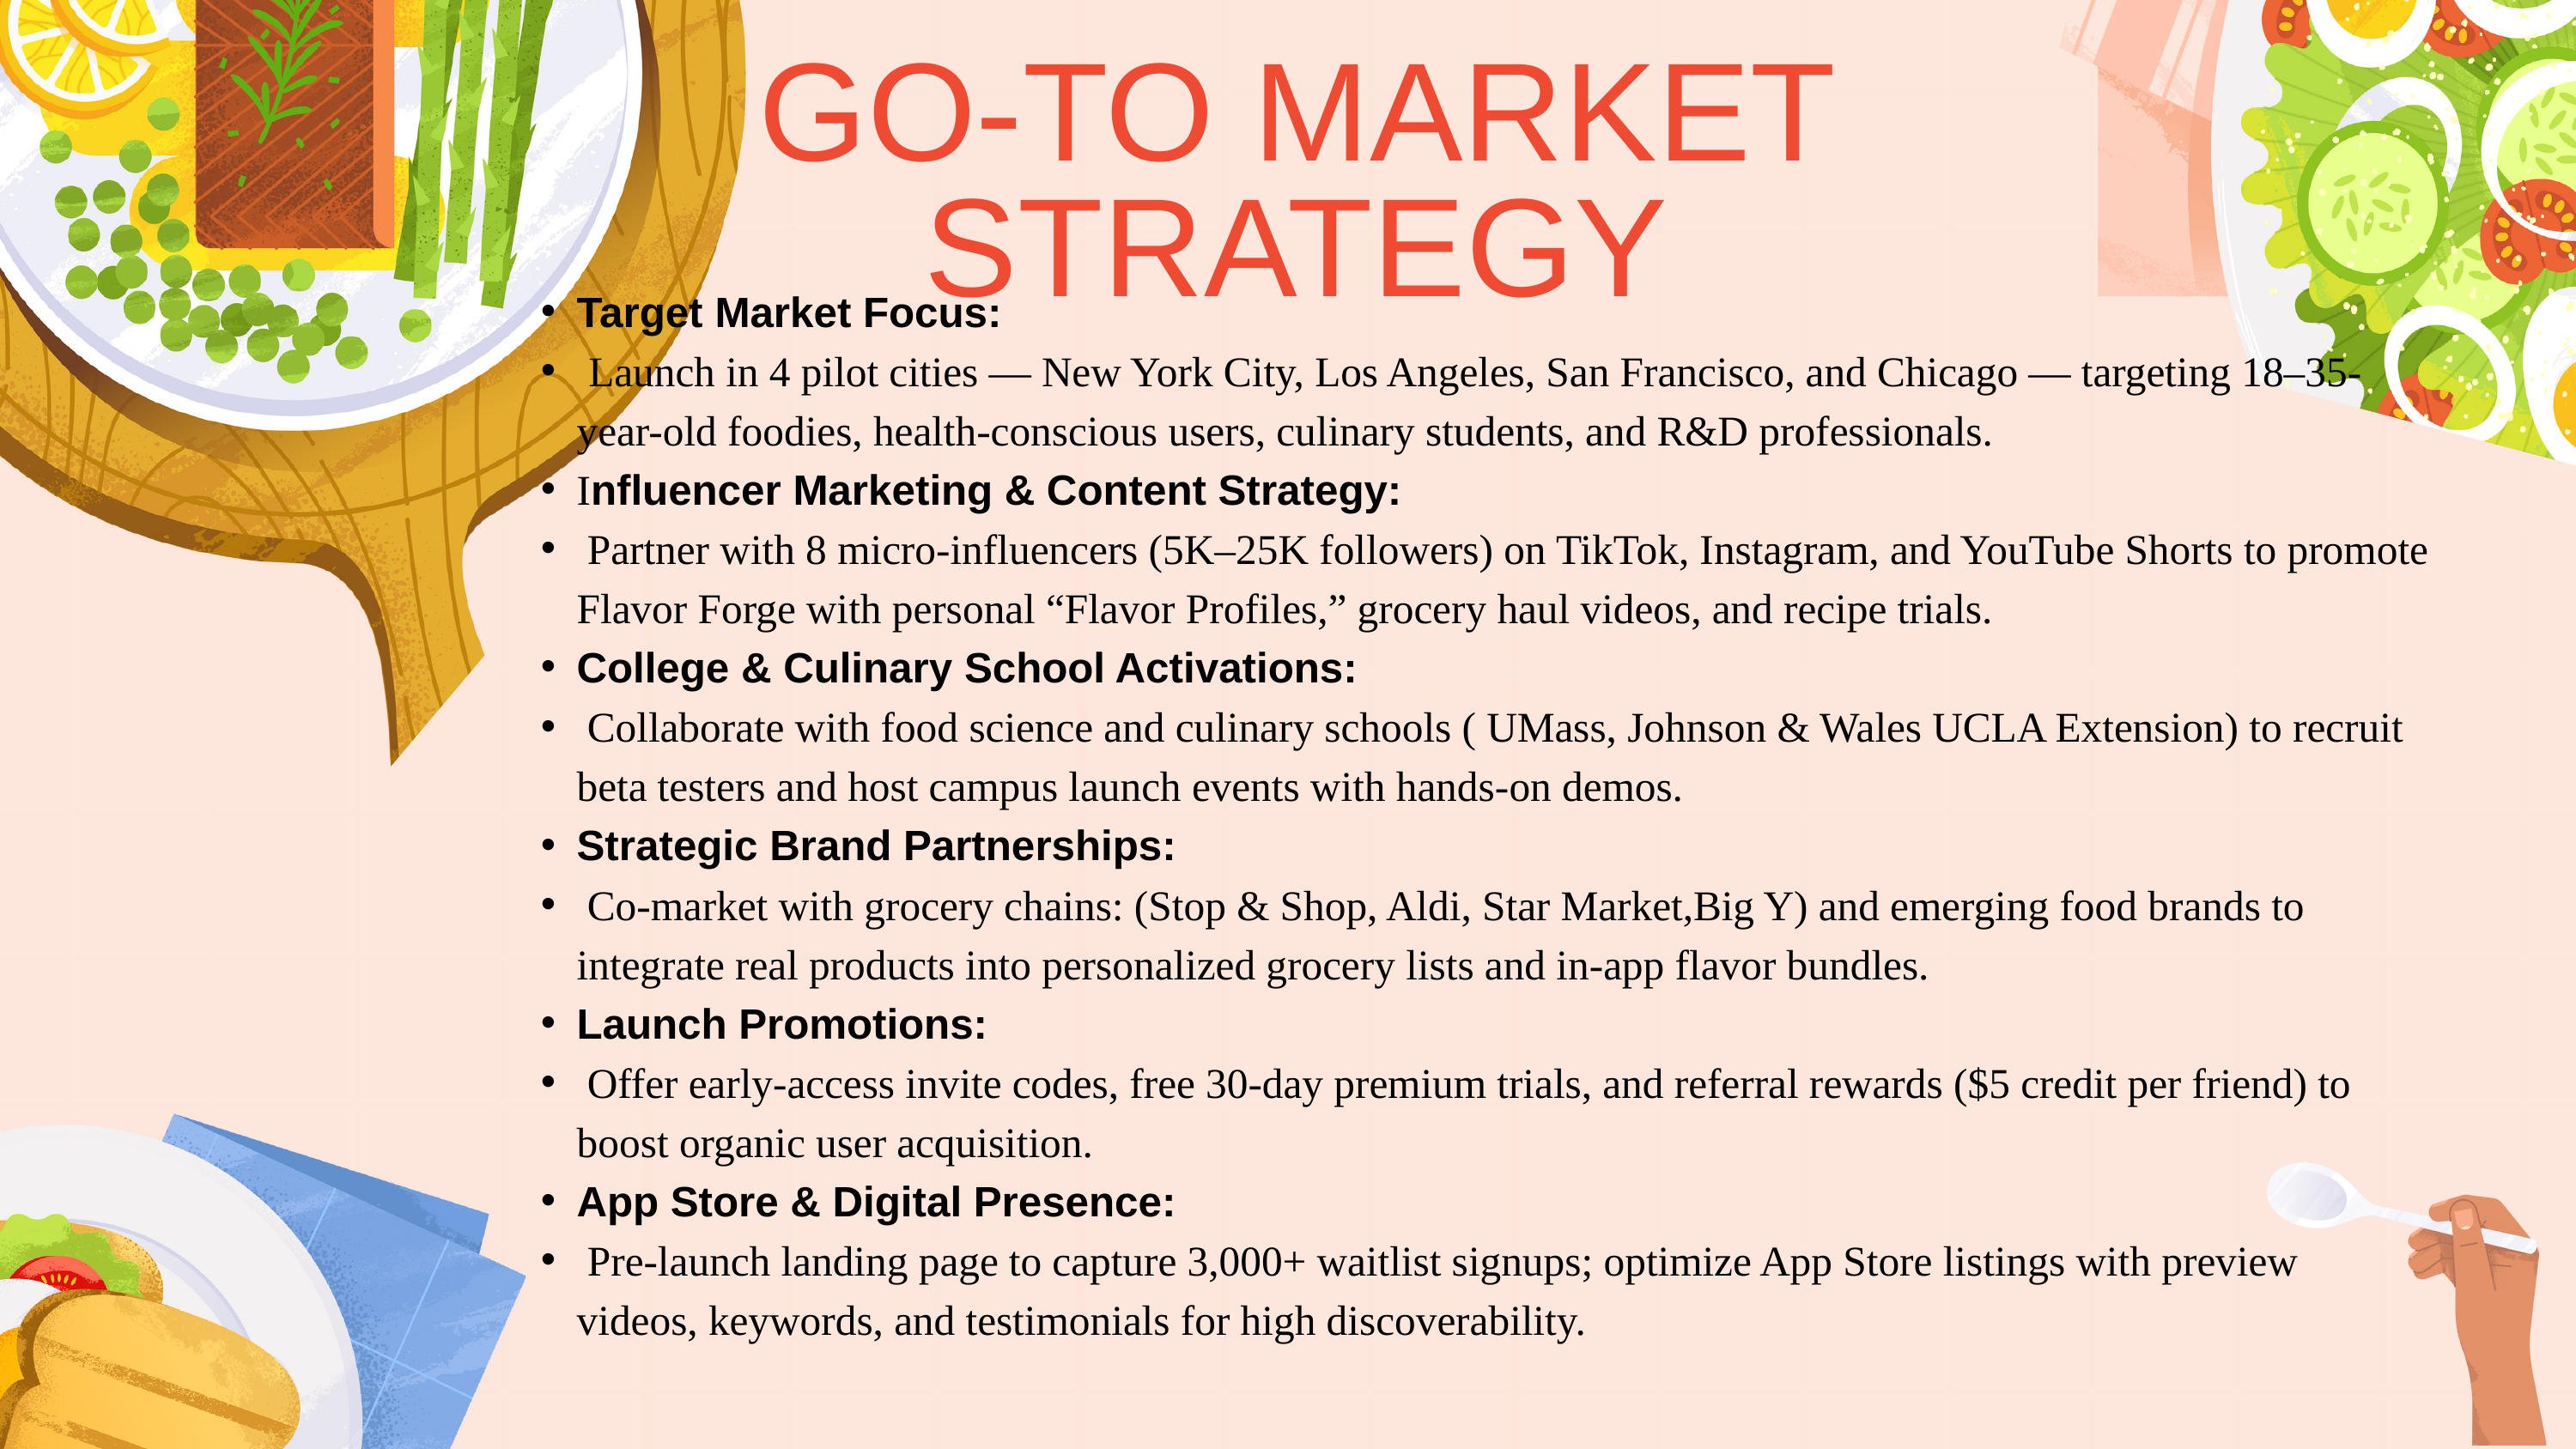

GO-TO MARKET STRATEGY
Target Market Focus:
 Launch in 4 pilot cities — New York City, Los Angeles, San Francisco, and Chicago — targeting 18–35-year-old foodies, health-conscious users, culinary students, and R&D professionals.
Influencer Marketing & Content Strategy:
 Partner with 8 micro-influencers (5K–25K followers) on TikTok, Instagram, and YouTube Shorts to promote Flavor Forge with personal “Flavor Profiles,” grocery haul videos, and recipe trials.
College & Culinary School Activations:
 Collaborate with food science and culinary schools ( UMass, Johnson & Wales UCLA Extension) to recruit beta testers and host campus launch events with hands-on demos.
Strategic Brand Partnerships:
 Co-market with grocery chains: (Stop & Shop, Aldi, Star Market,Big Y) and emerging food brands to integrate real products into personalized grocery lists and in-app flavor bundles.
Launch Promotions:
 Offer early-access invite codes, free 30-day premium trials, and referral rewards ($5 credit per friend) to boost organic user acquisition.
App Store & Digital Presence:
 Pre-launch landing page to capture 3,000+ waitlist signups; optimize App Store listings with preview videos, keywords, and testimonials for high discoverability.